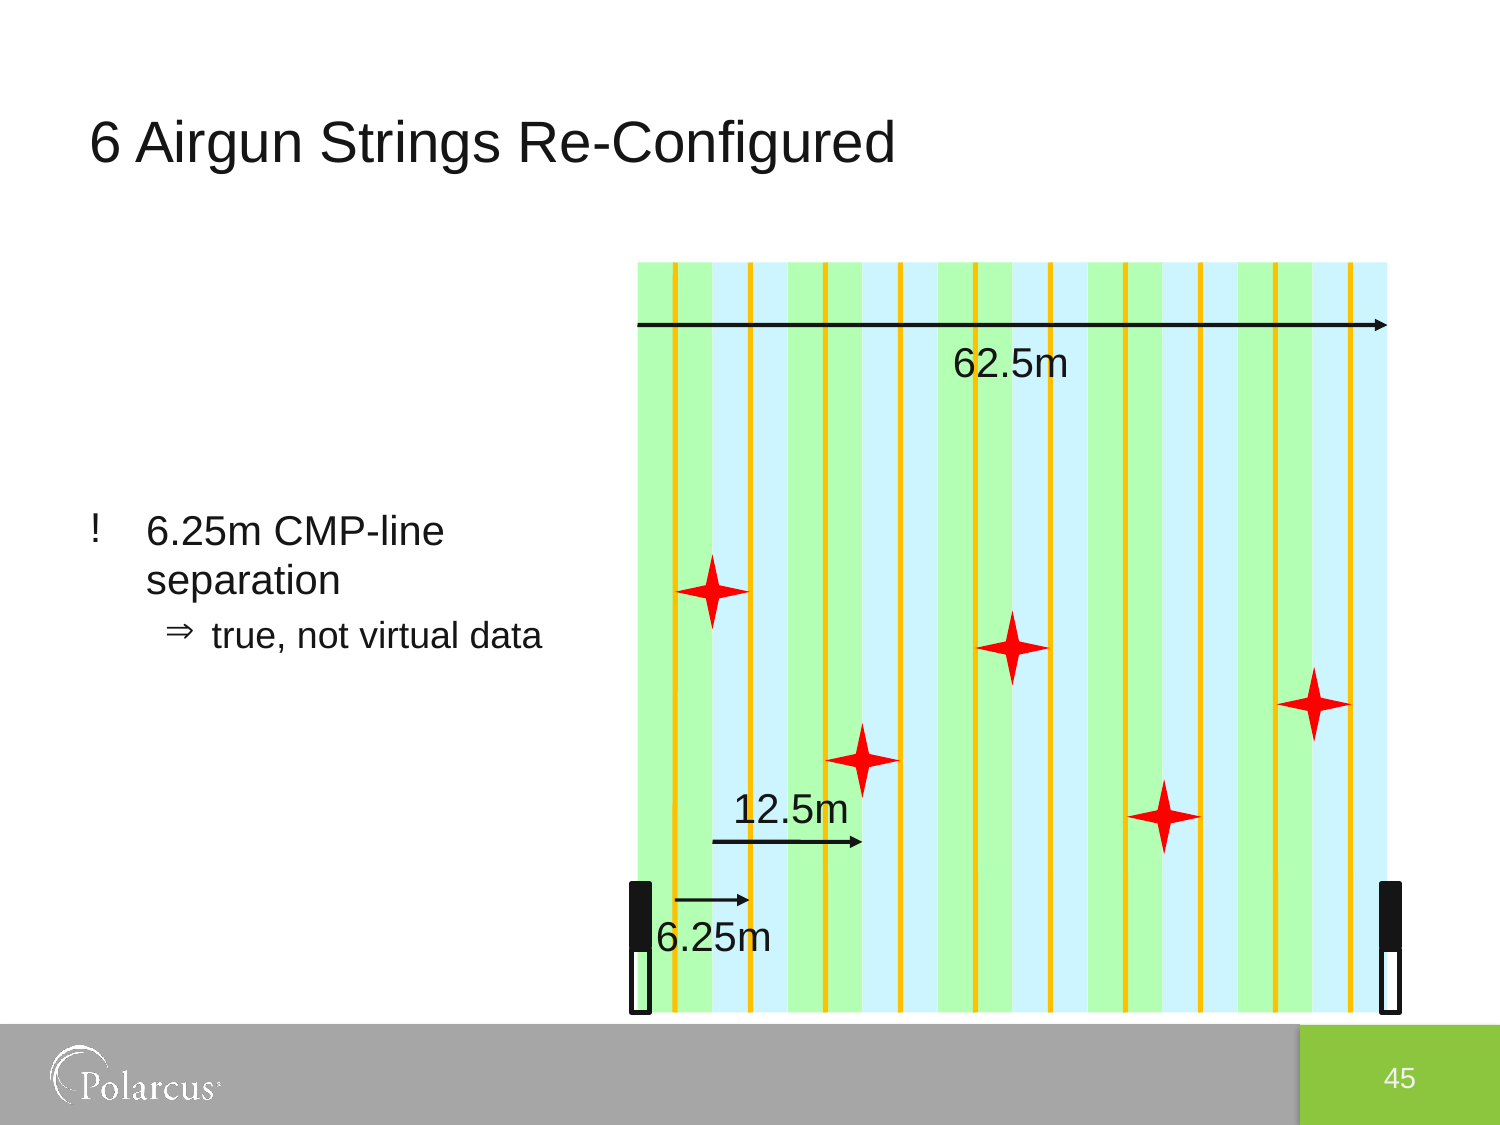

# 6 Airgun Strings Re-Configured

6.25m CMP-line
separation
true, not virtual data

62.5m

12.5m

6.25m